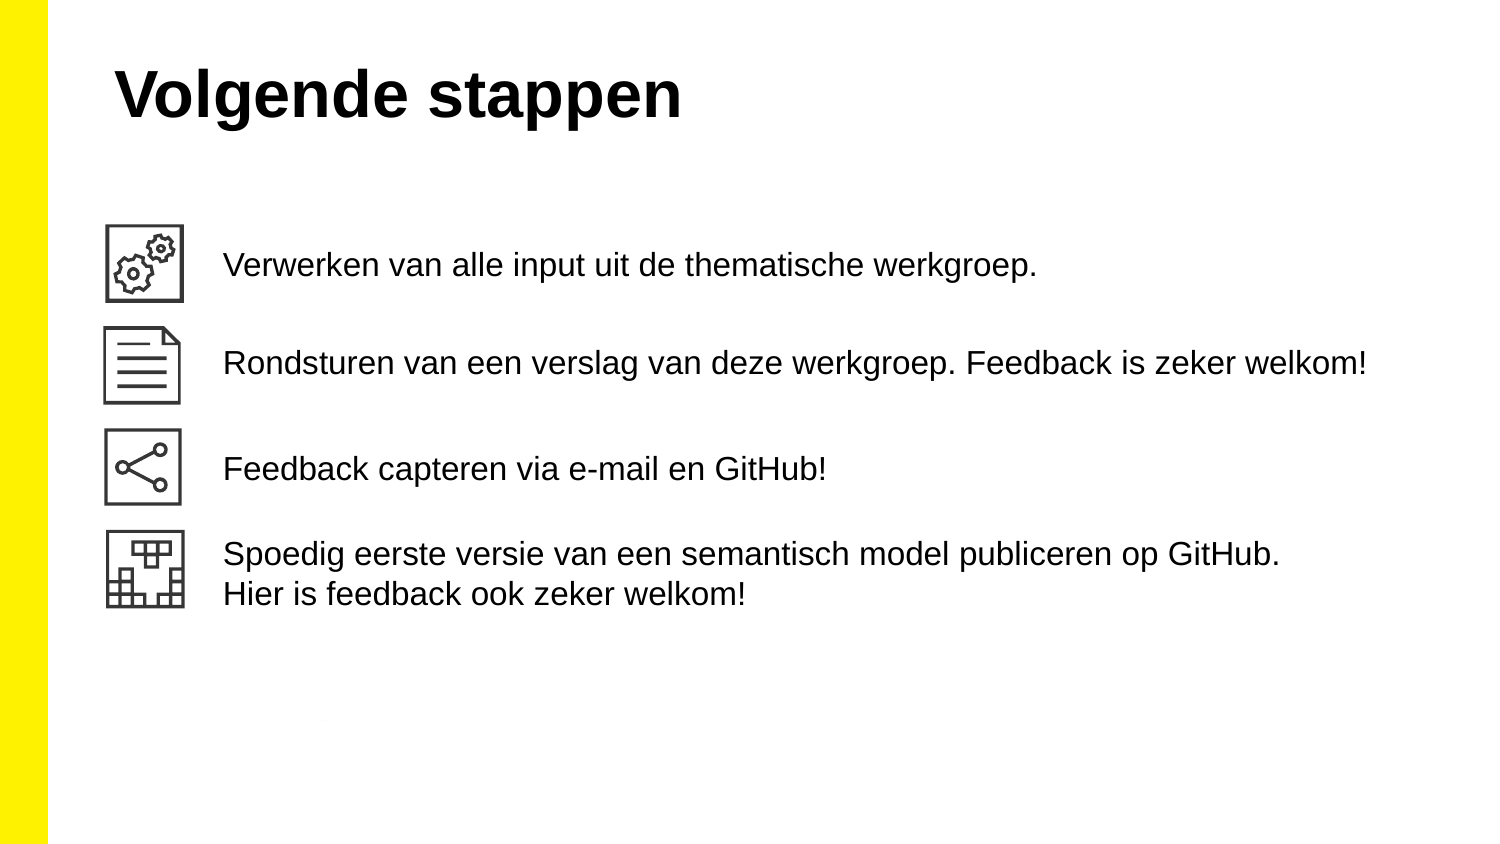

Volgende stappen

Verwerken van alle input uit de thematische werkgroep.

Rondsturen van een verslag van deze werkgroep. Feedback is zeker welkom!

Feedback capteren via e-mail en GitHub!
Spoedig eerste versie van een semantisch model publiceren op GitHub. Hier is feedback ook zeker welkom!